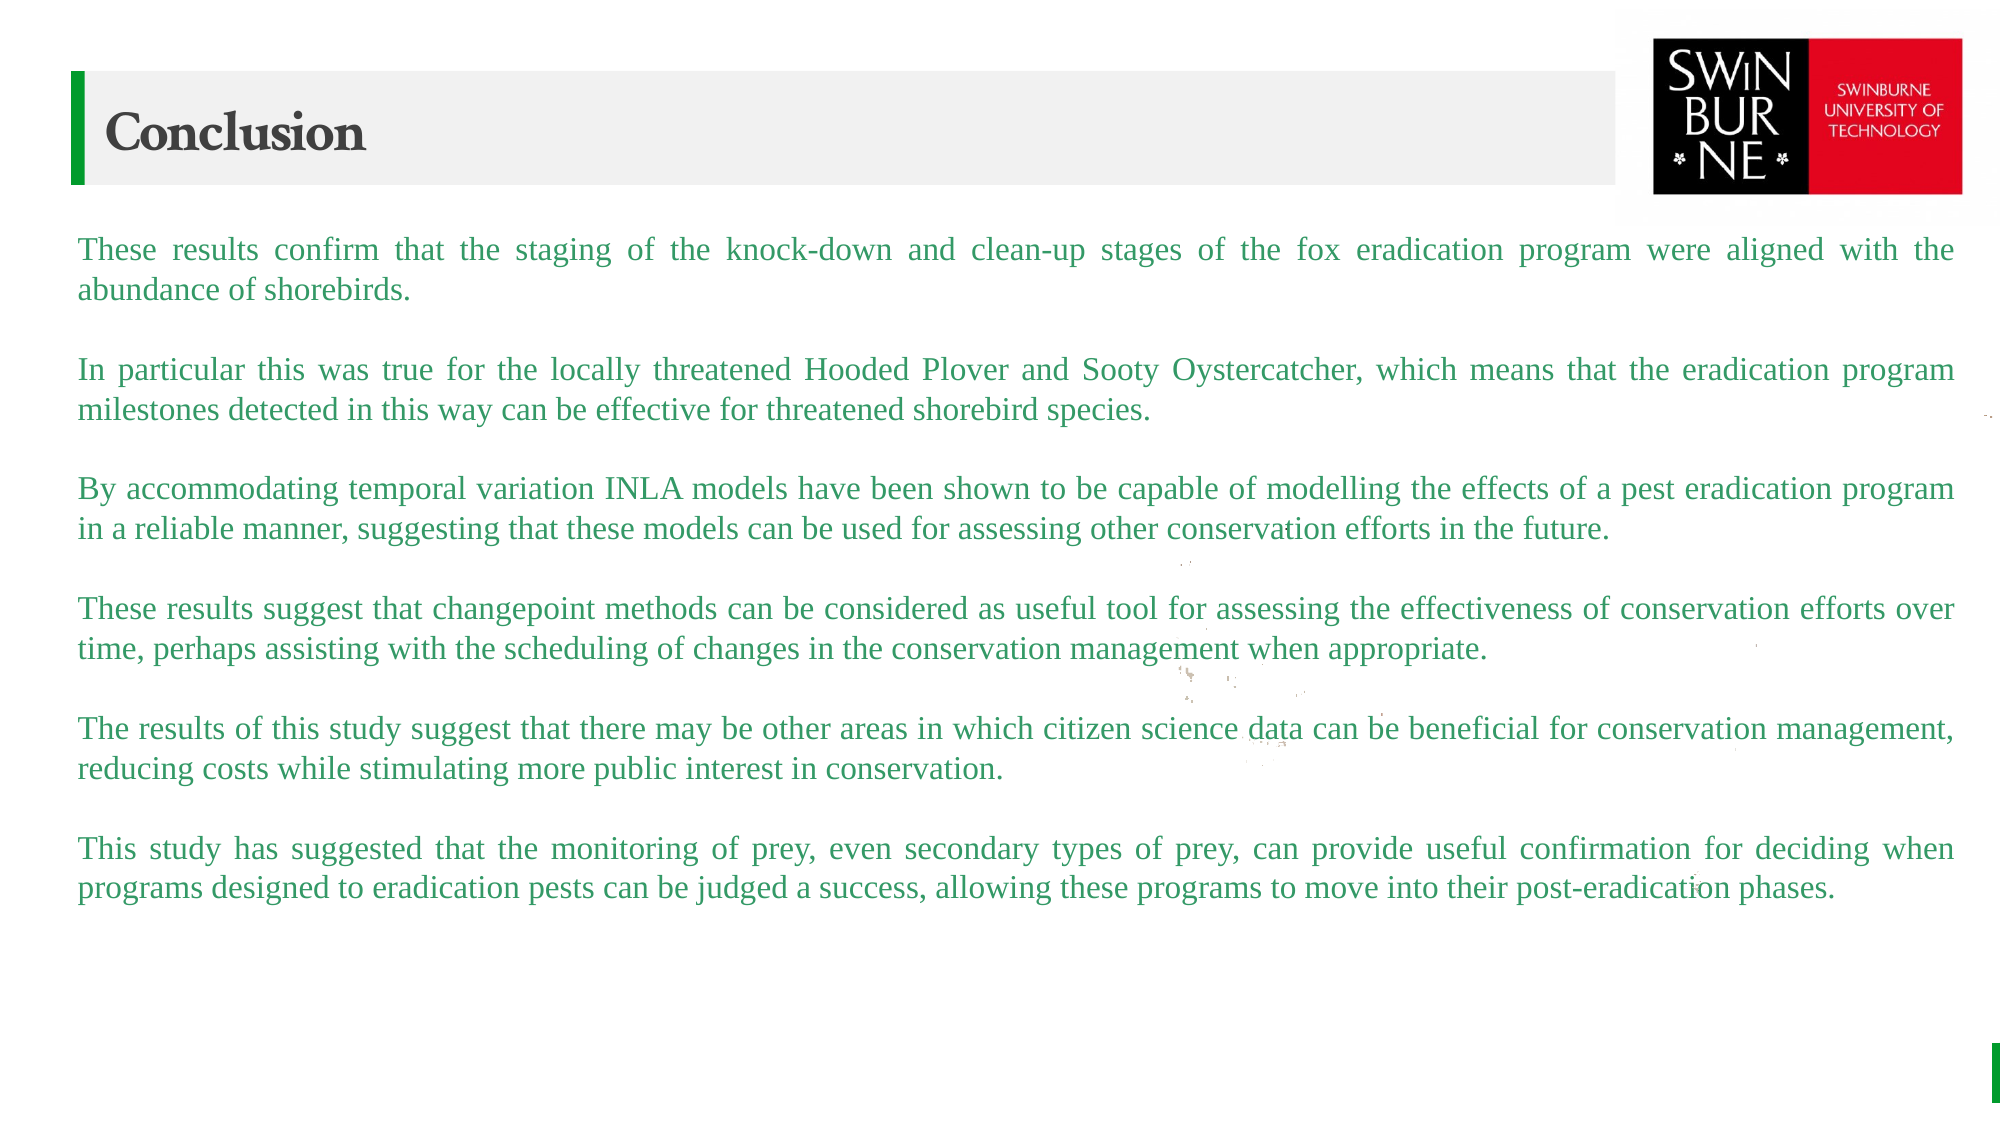

# Conclusion
These results confirm that the staging of the knock-down and clean-up stages of the fox eradication program were aligned with the abundance of shorebirds.

In particular this was true for the locally threatened Hooded Plover and Sooty Oystercatcher, which means that the eradication program milestones detected in this way can be effective for threatened shorebird species.

By accommodating temporal variation INLA models have been shown to be capable of modelling the effects of a pest eradication program in a reliable manner, suggesting that these models can be used for assessing other conservation efforts in the future.

These results suggest that changepoint methods can be considered as useful tool for assessing the effectiveness of conservation efforts over time, perhaps assisting with the scheduling of changes in the conservation management when appropriate.

The results of this study suggest that there may be other areas in which citizen science data can be beneficial for conservation management, reducing costs while stimulating more public interest in conservation.

This study has suggested that the monitoring of prey, even secondary types of prey, can provide useful confirmation for deciding when programs designed to eradication pests can be judged a success, allowing these programs to move into their post-eradication phases.

BEST FOR You
O R G A N I C S C O M P A N Y